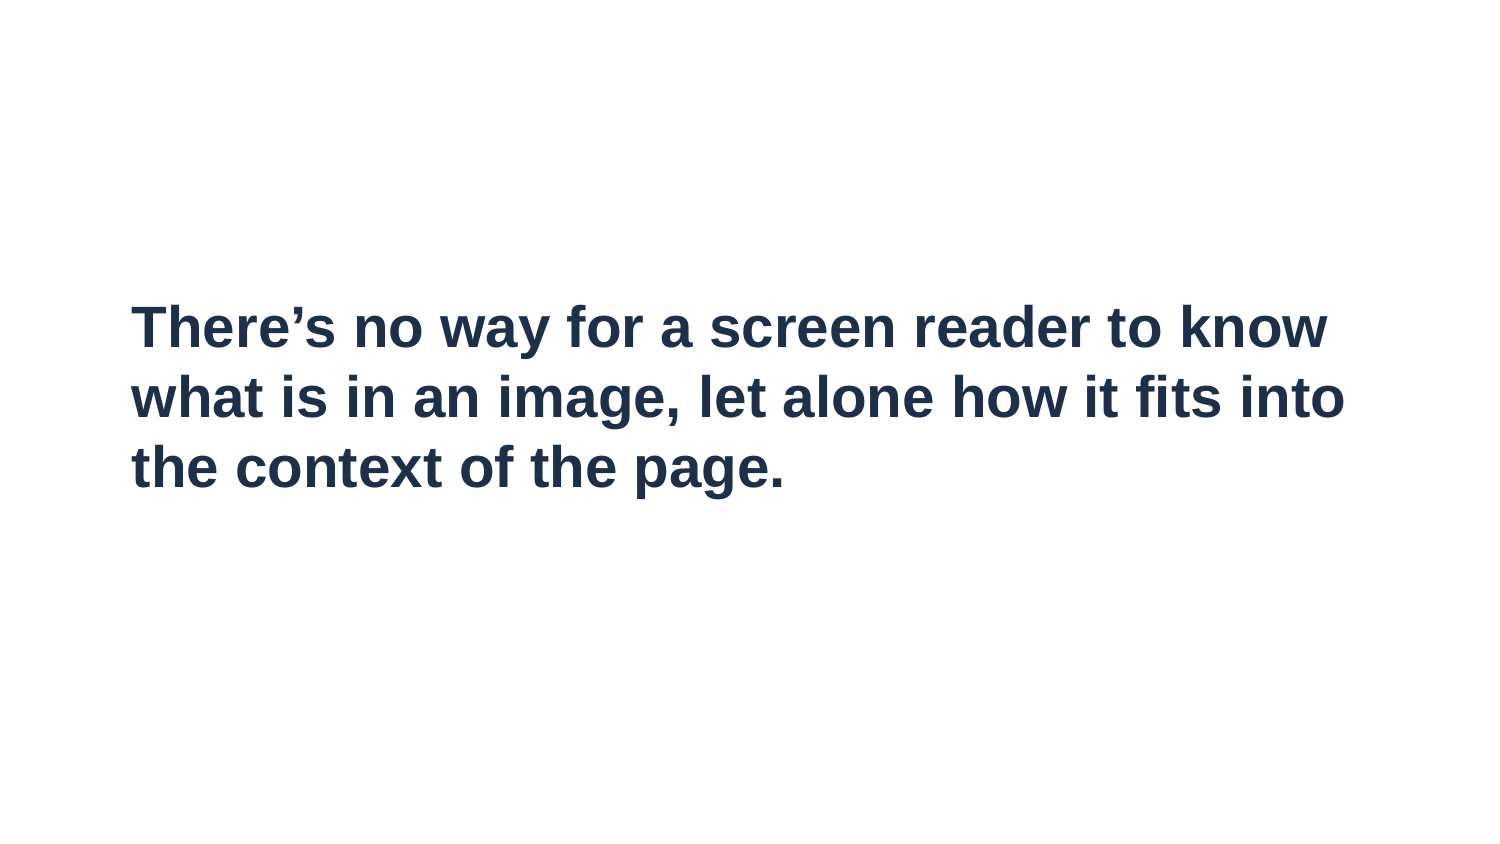

# There’s no way for a screen reader to know what is in an image, let alone how it fits into the context of the page.